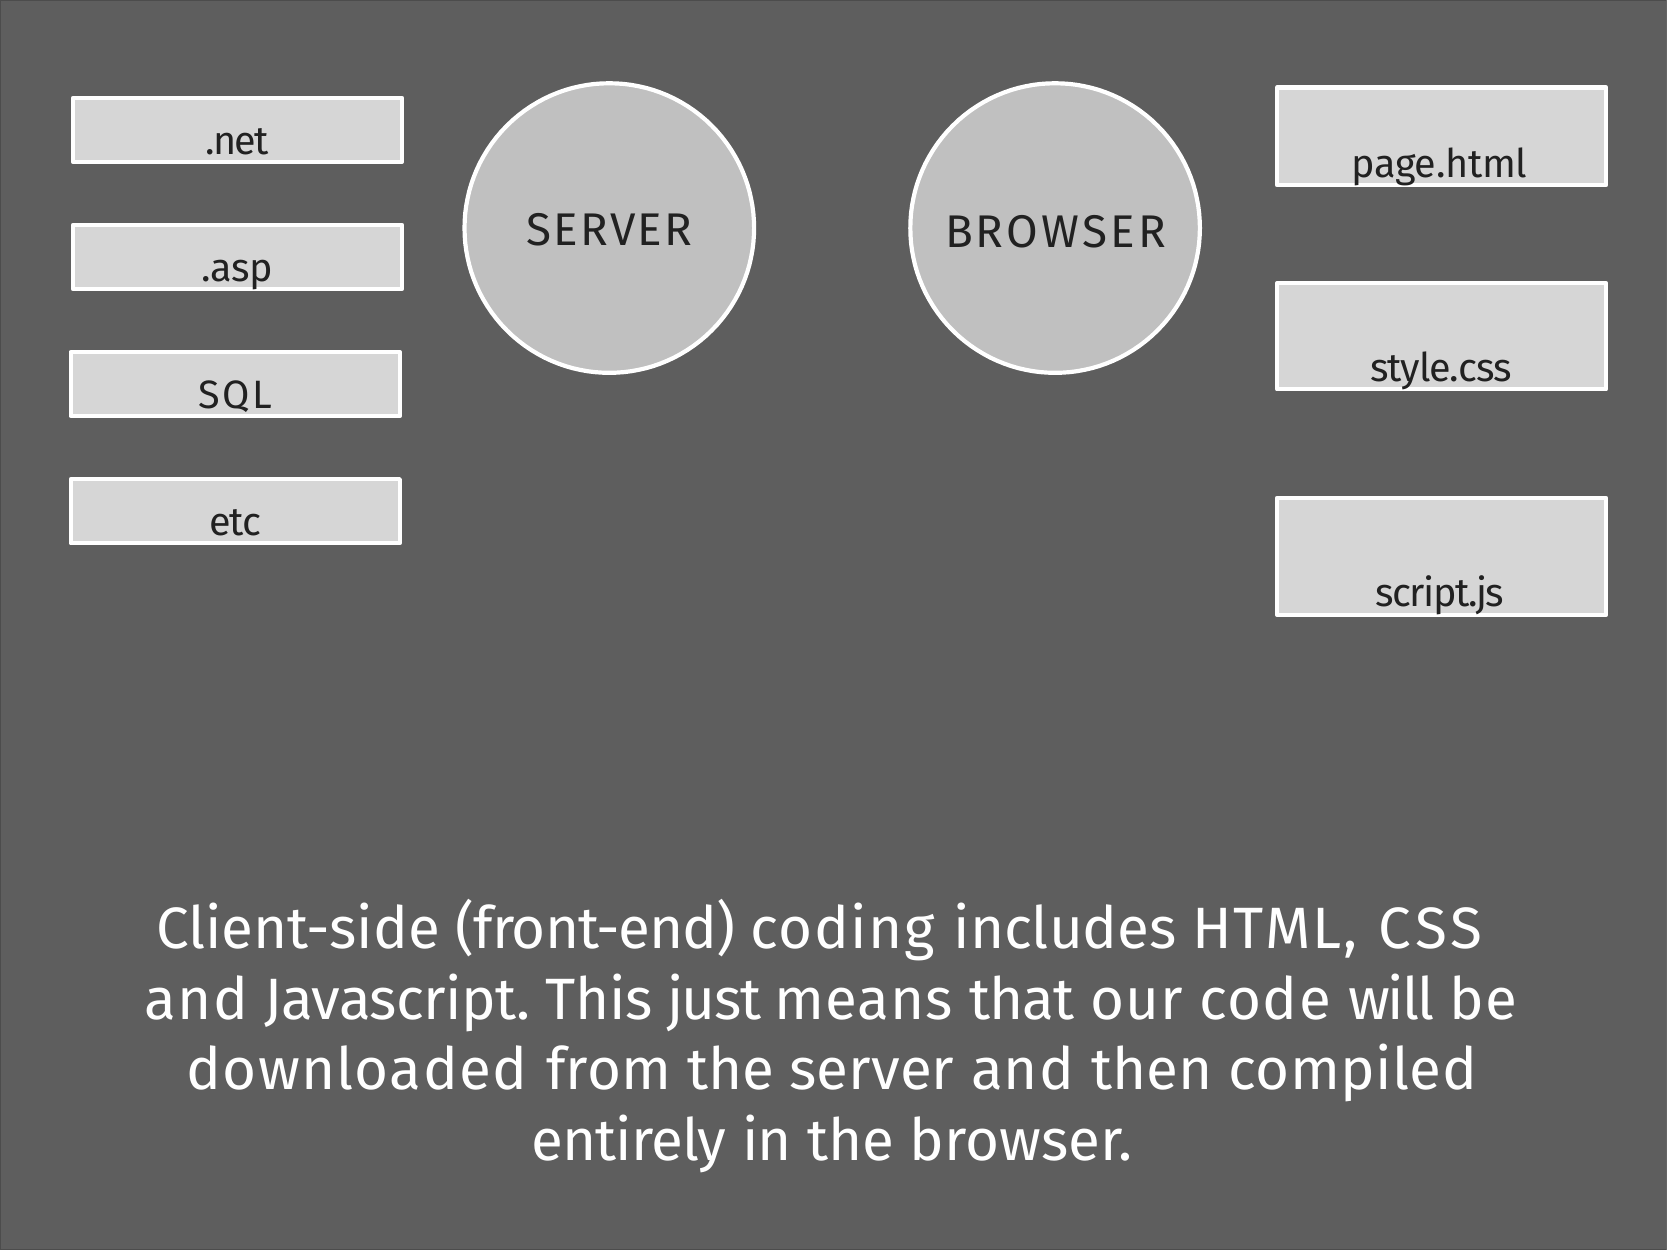

page.html
.net
SERVER
BROWSER
.asp

style.css
SQL
etc

script.js
Client-side (front-end) coding includes HTML, CSS  and Javascript. This just means that our code will be  downloaded from the server and then compiled  entirely in the browser.